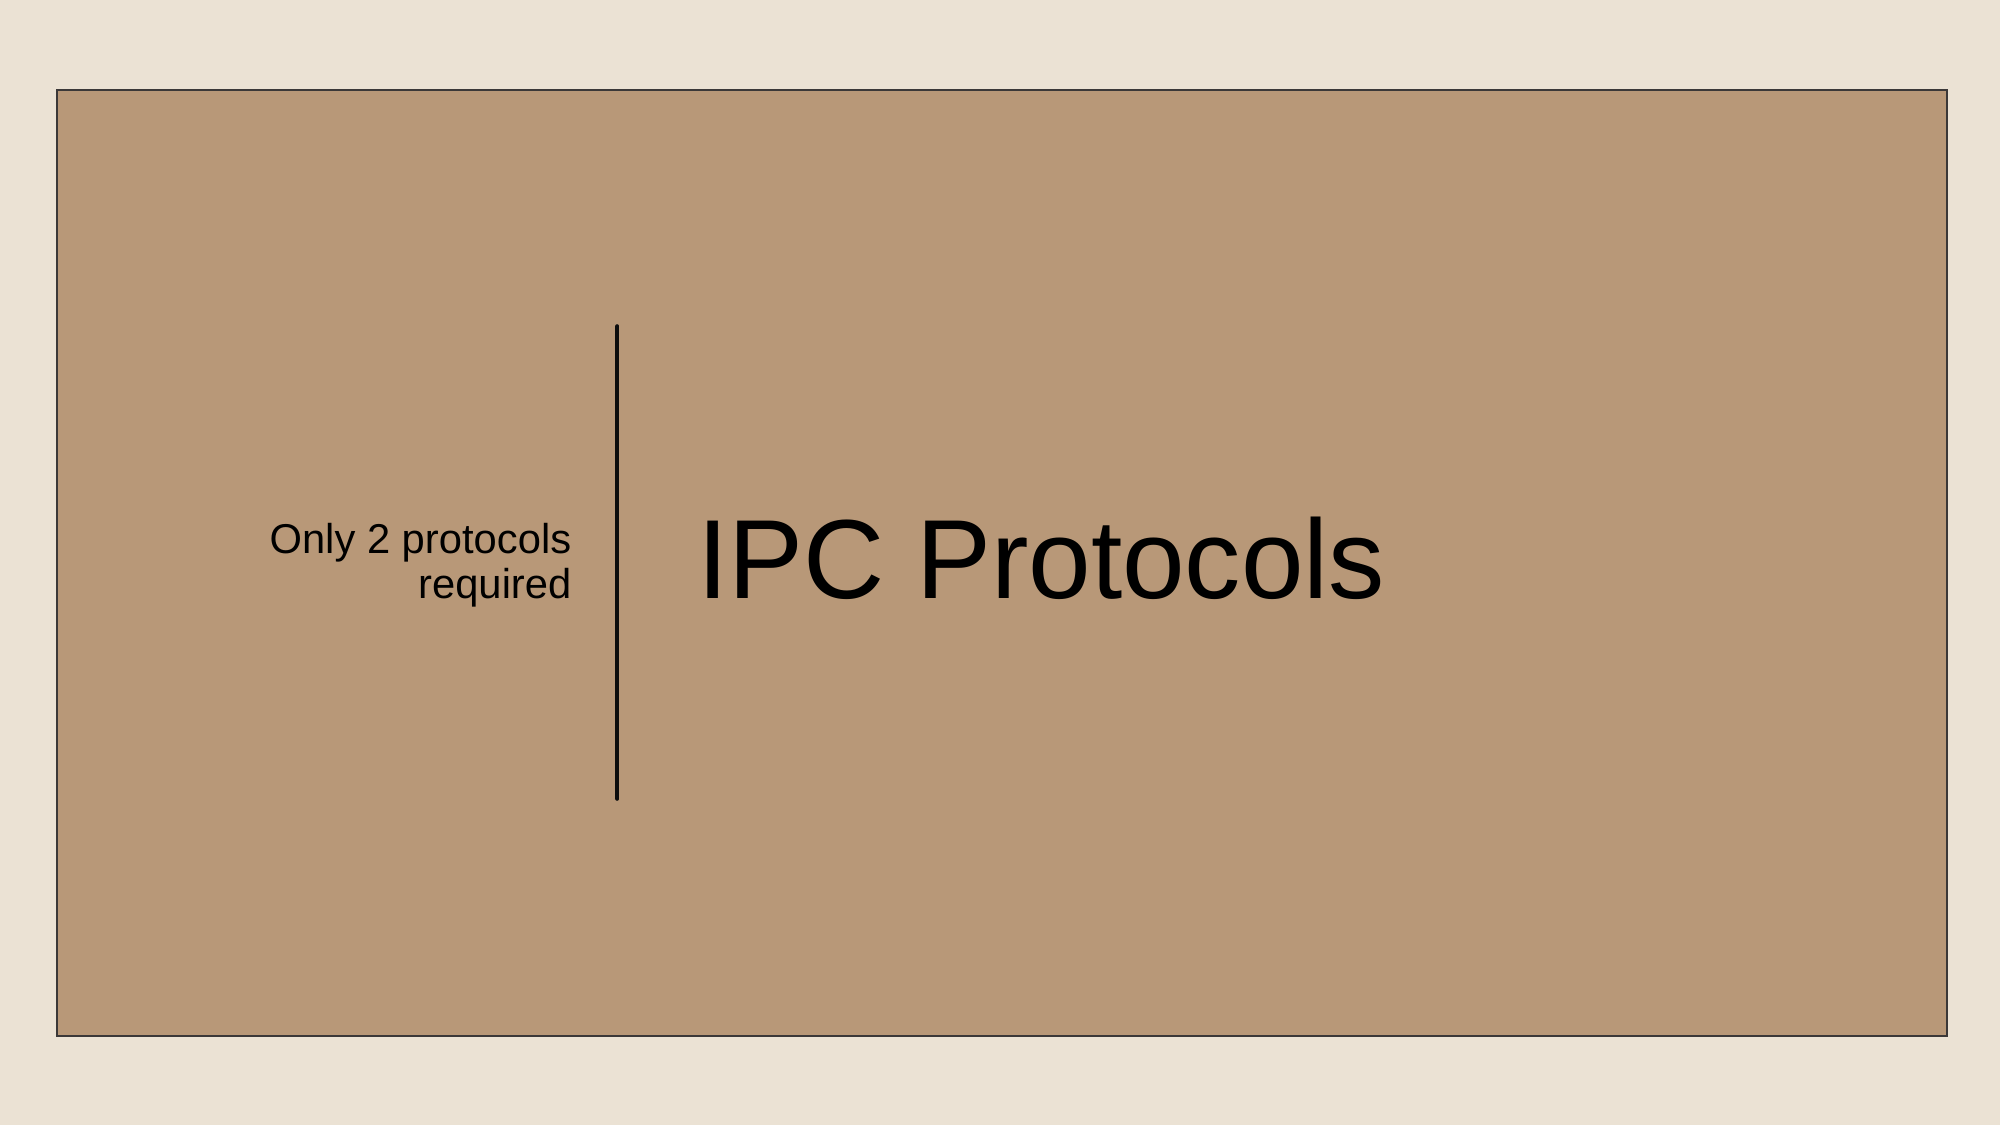

Only 2 protocols required
# IPC Protocols